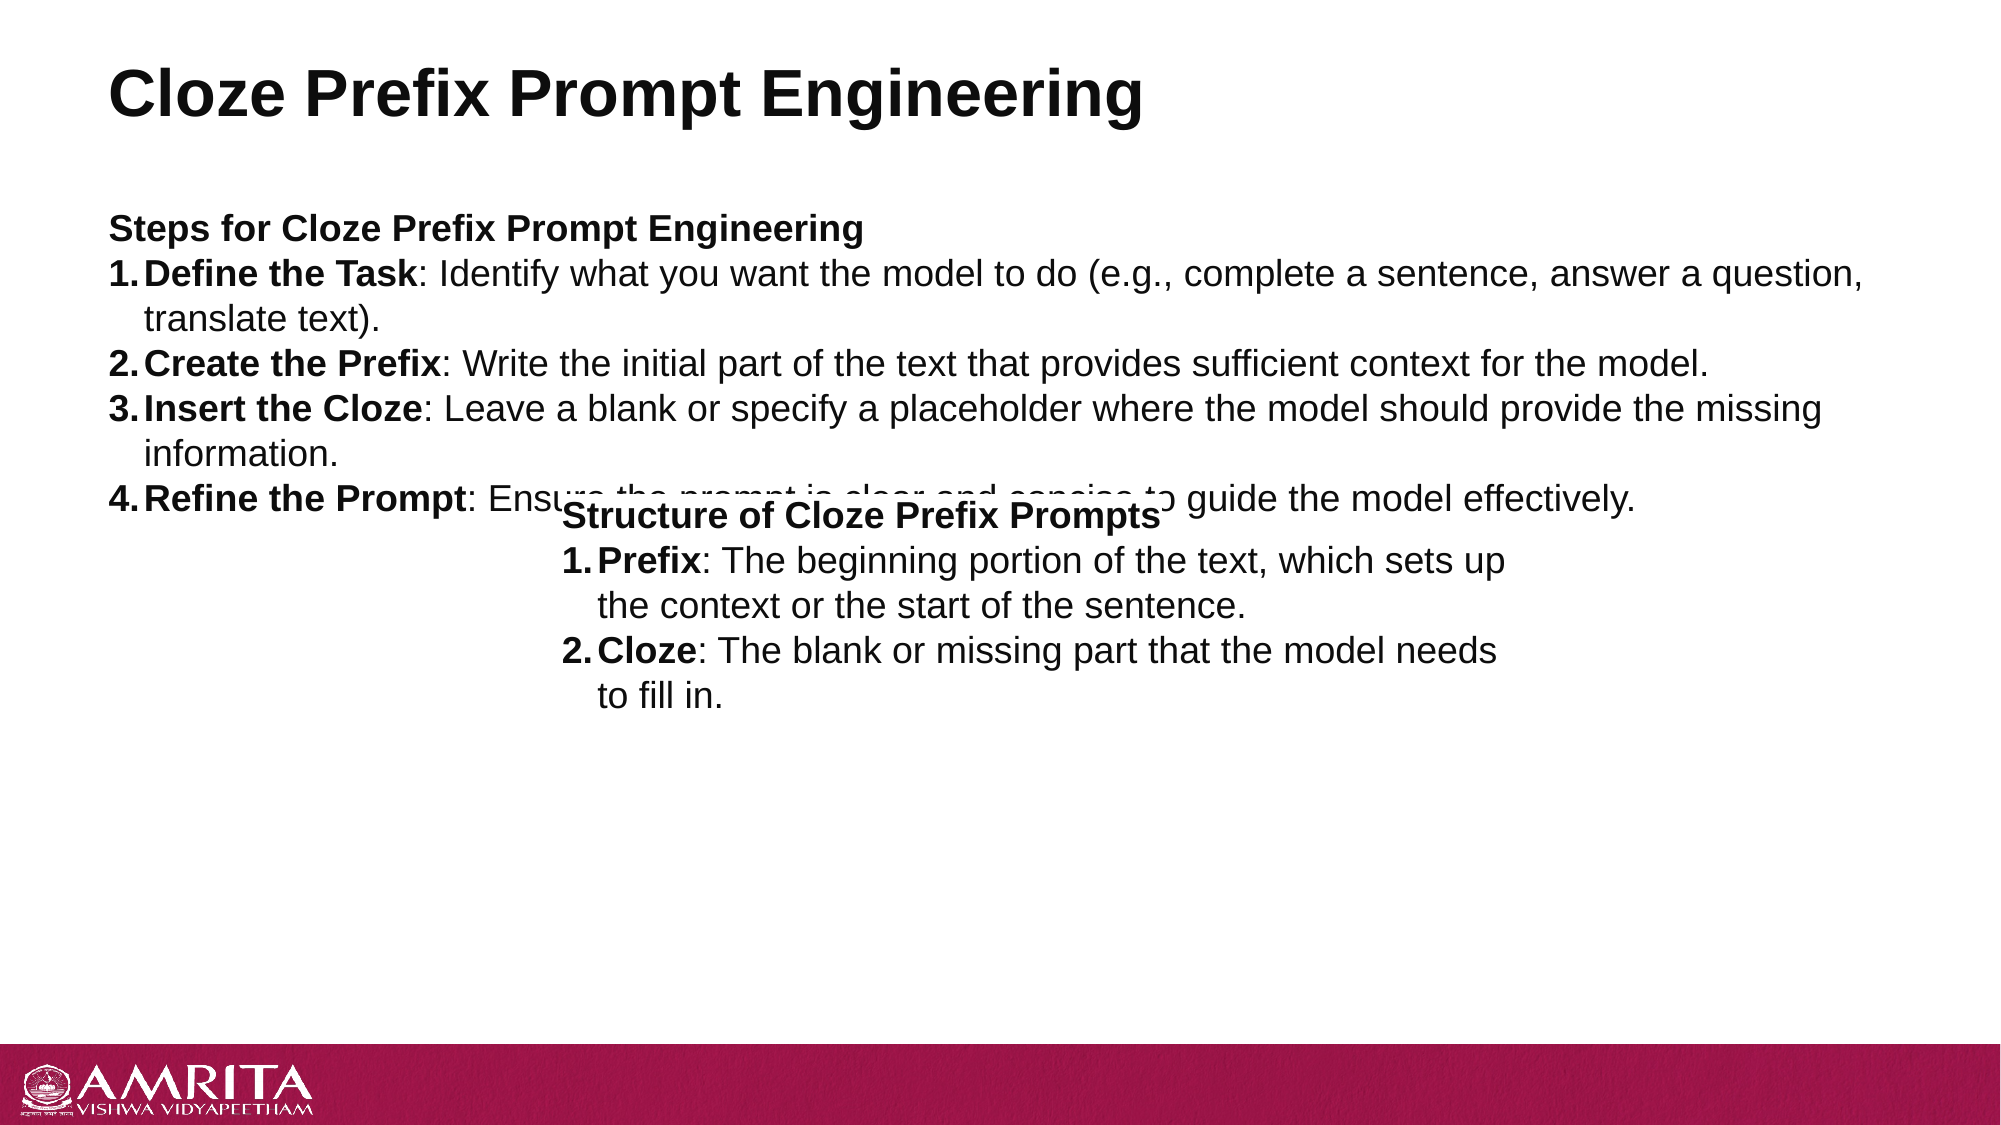

# Cloze Prefix Prompt Engineering
Steps for Cloze Prefix Prompt Engineering
Define the Task: Identify what you want the model to do (e.g., complete a sentence, answer a question, translate text).
Create the Prefix: Write the initial part of the text that provides sufficient context for the model.
Insert the Cloze: Leave a blank or specify a placeholder where the model should provide the missing information.
Refine the Prompt: Ensure the prompt is clear and concise to guide the model effectively.
Structure of Cloze Prefix Prompts
Prefix: The beginning portion of the text, which sets up the context or the start of the sentence.
Cloze: The blank or missing part that the model needs to fill in.